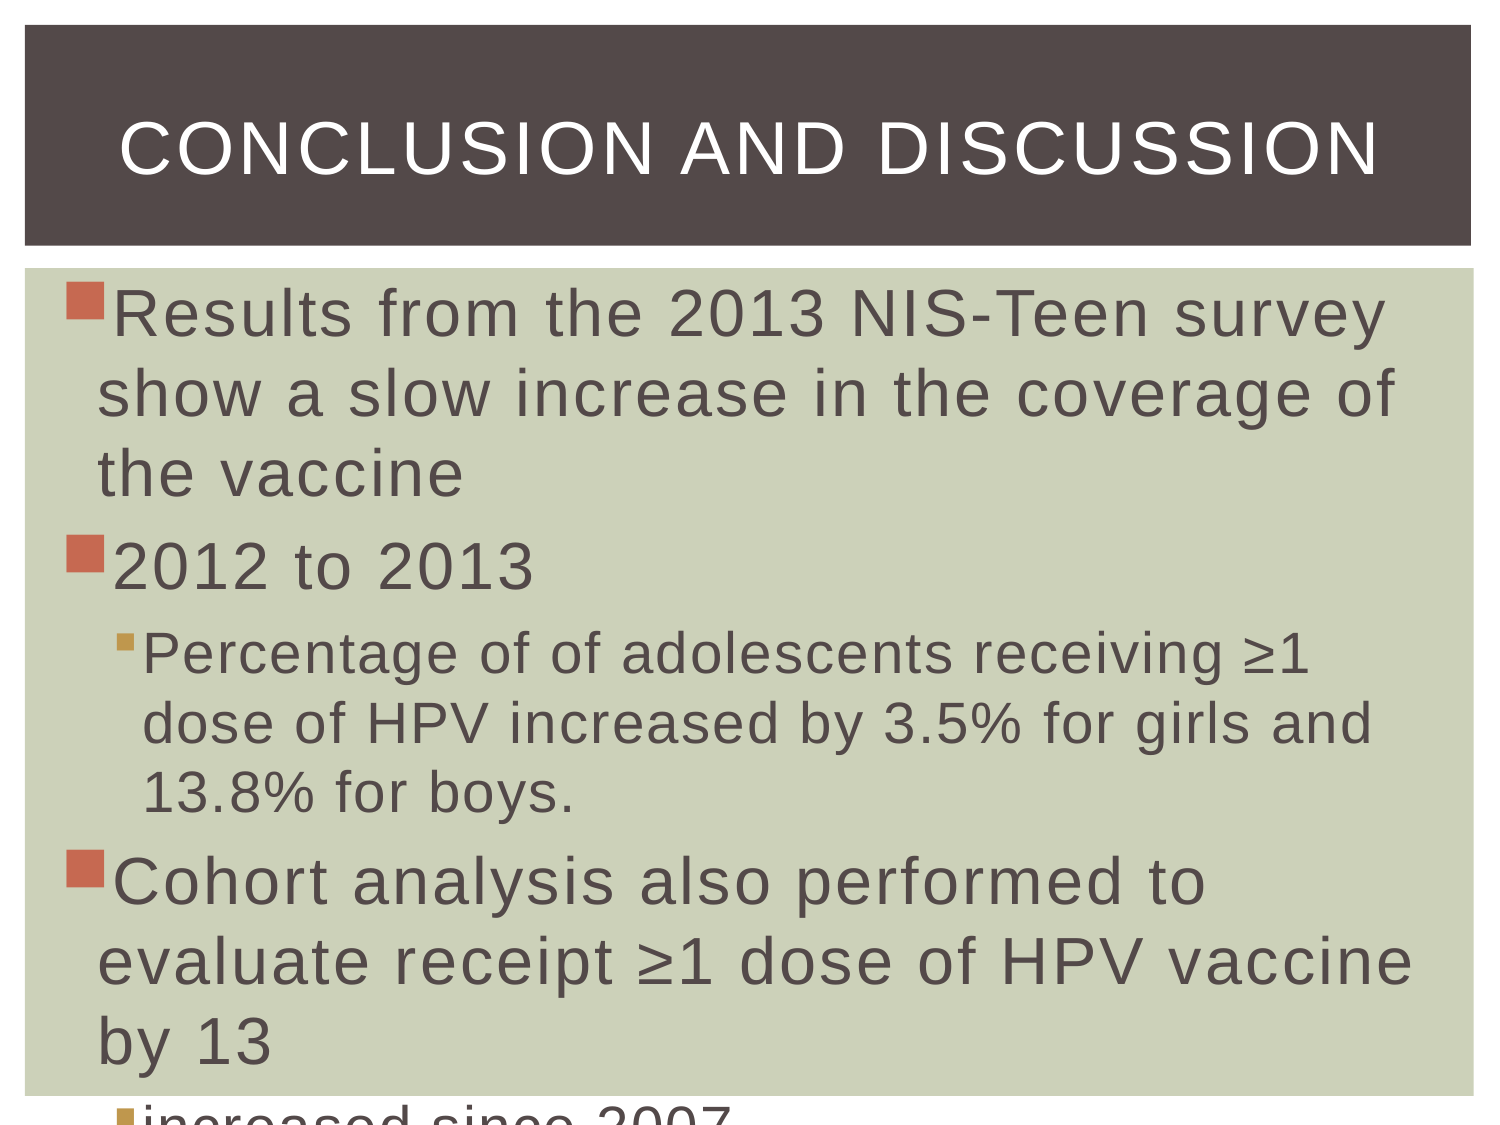

# Conclusion and Discussion
Results from the 2013 NIS-Teen survey show a slow increase in the coverage of the vaccine
2012 to 2013
Percentage of of adolescents receiving ≥1 dose of HPV increased by 3.5% for girls and 13.8% for boys.
Cohort analysis also performed to evaluate receipt ≥1 dose of HPV vaccine by 13
increased since 2007
Missed vaccination opportunities persist